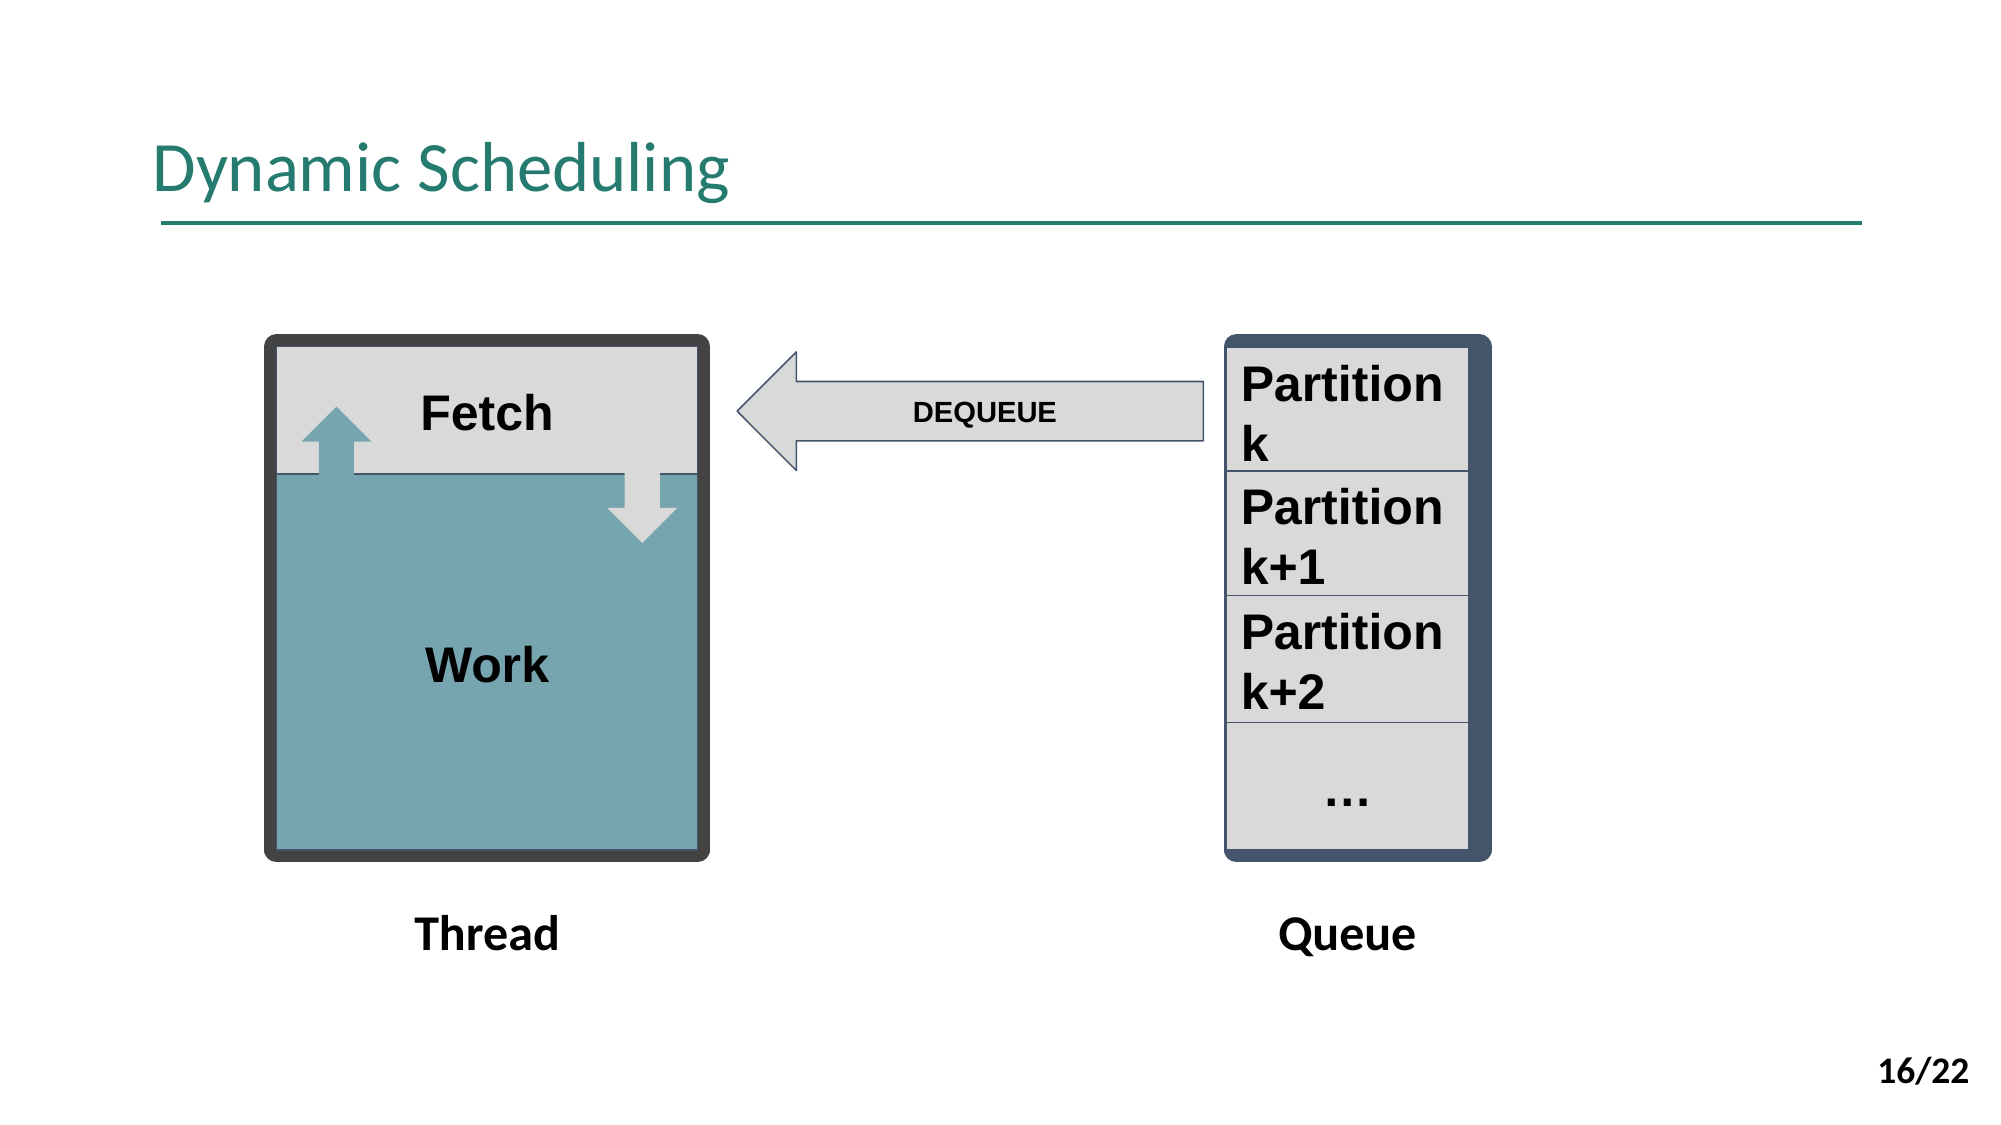

# Dynamic Scheduling

Fetch

Partition k
DEQUEUE

Partition k+1
Work
Partition k+2
…
Thread
Queue
16/22